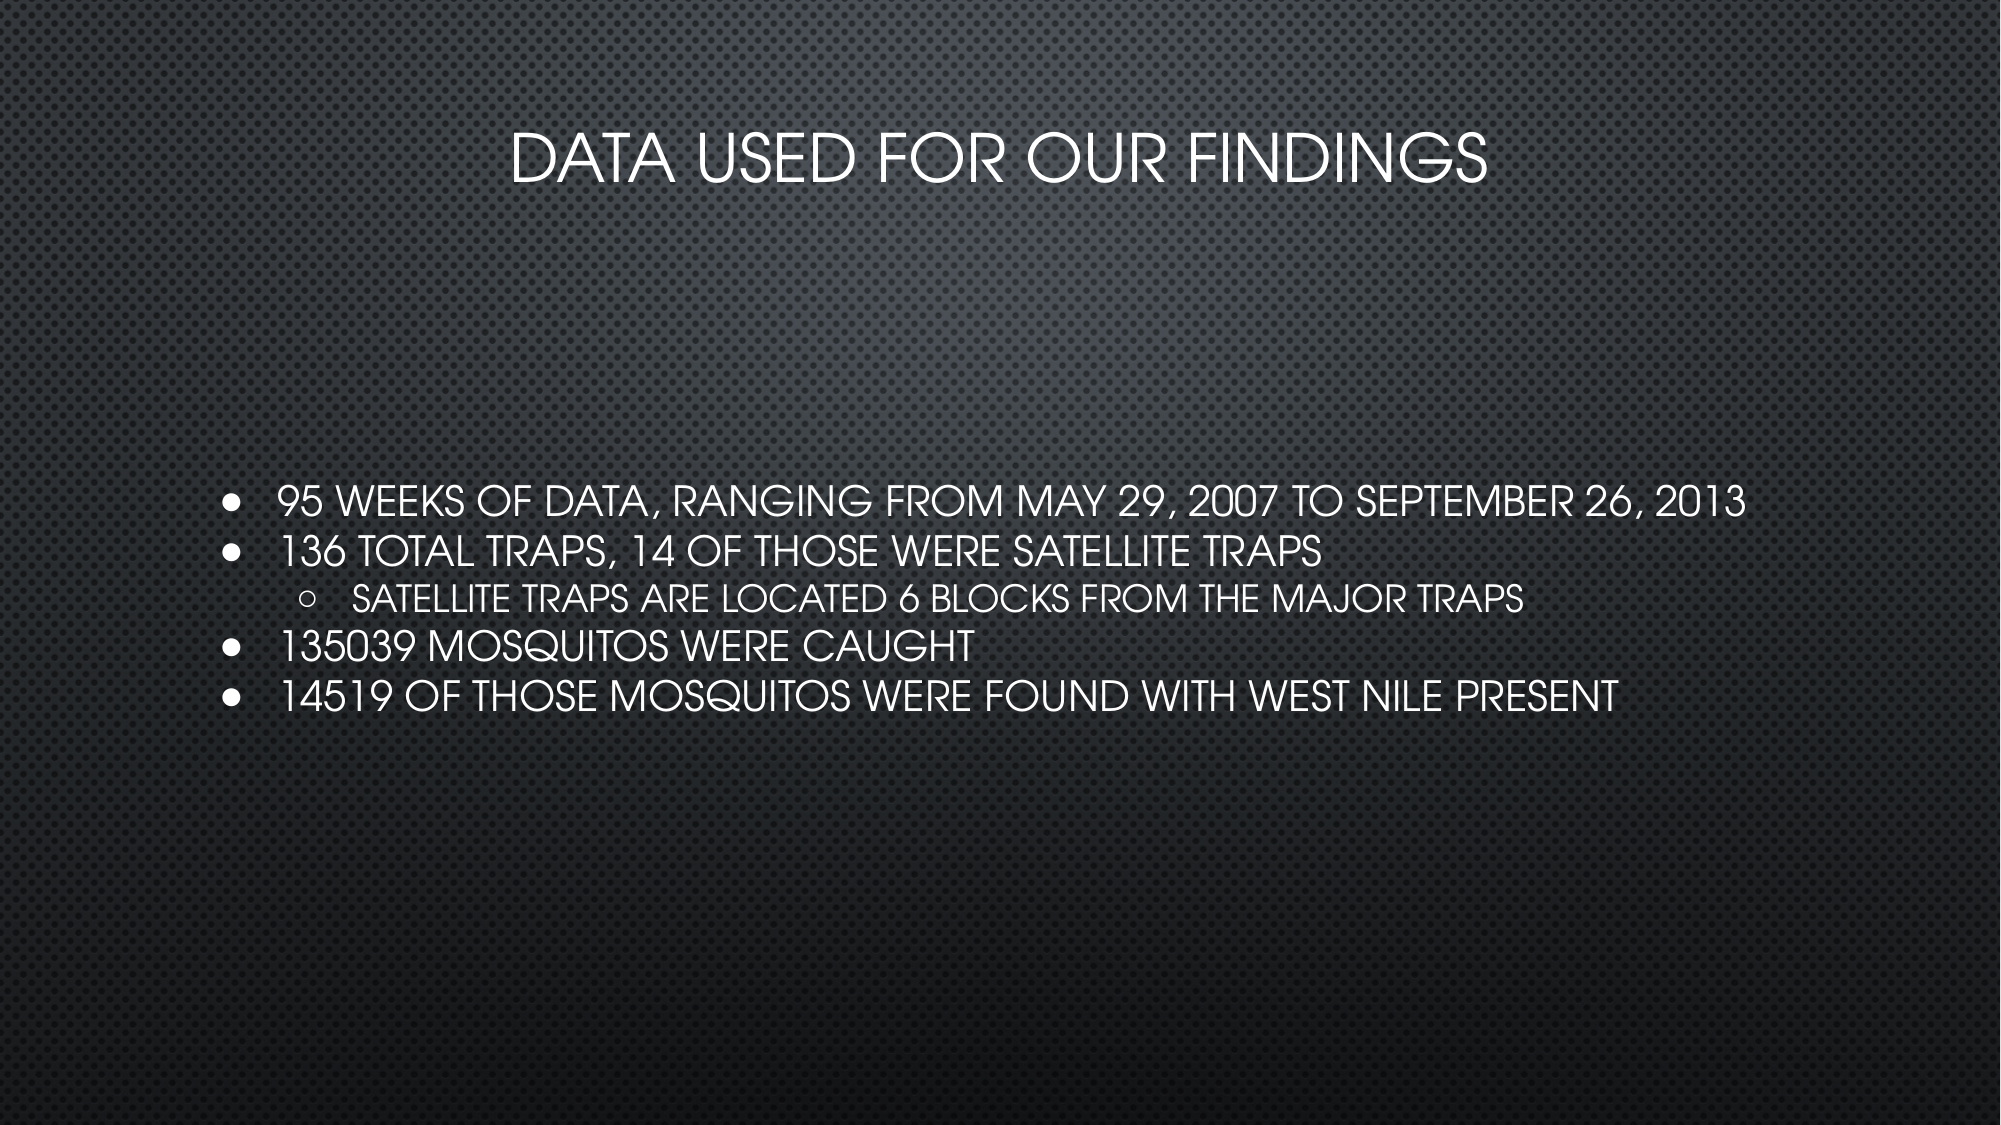

# DATA USED FOR OUR FINDINGS
95 weeks of data, ranging from May 29, 2007 to September 26, 2013
136 total traps, 14 of those were satellite traps
Satellite traps are located 6 blocks from the major traps
135039 mosquitos were caught
14519 of those mosquitos were found with West Nile present